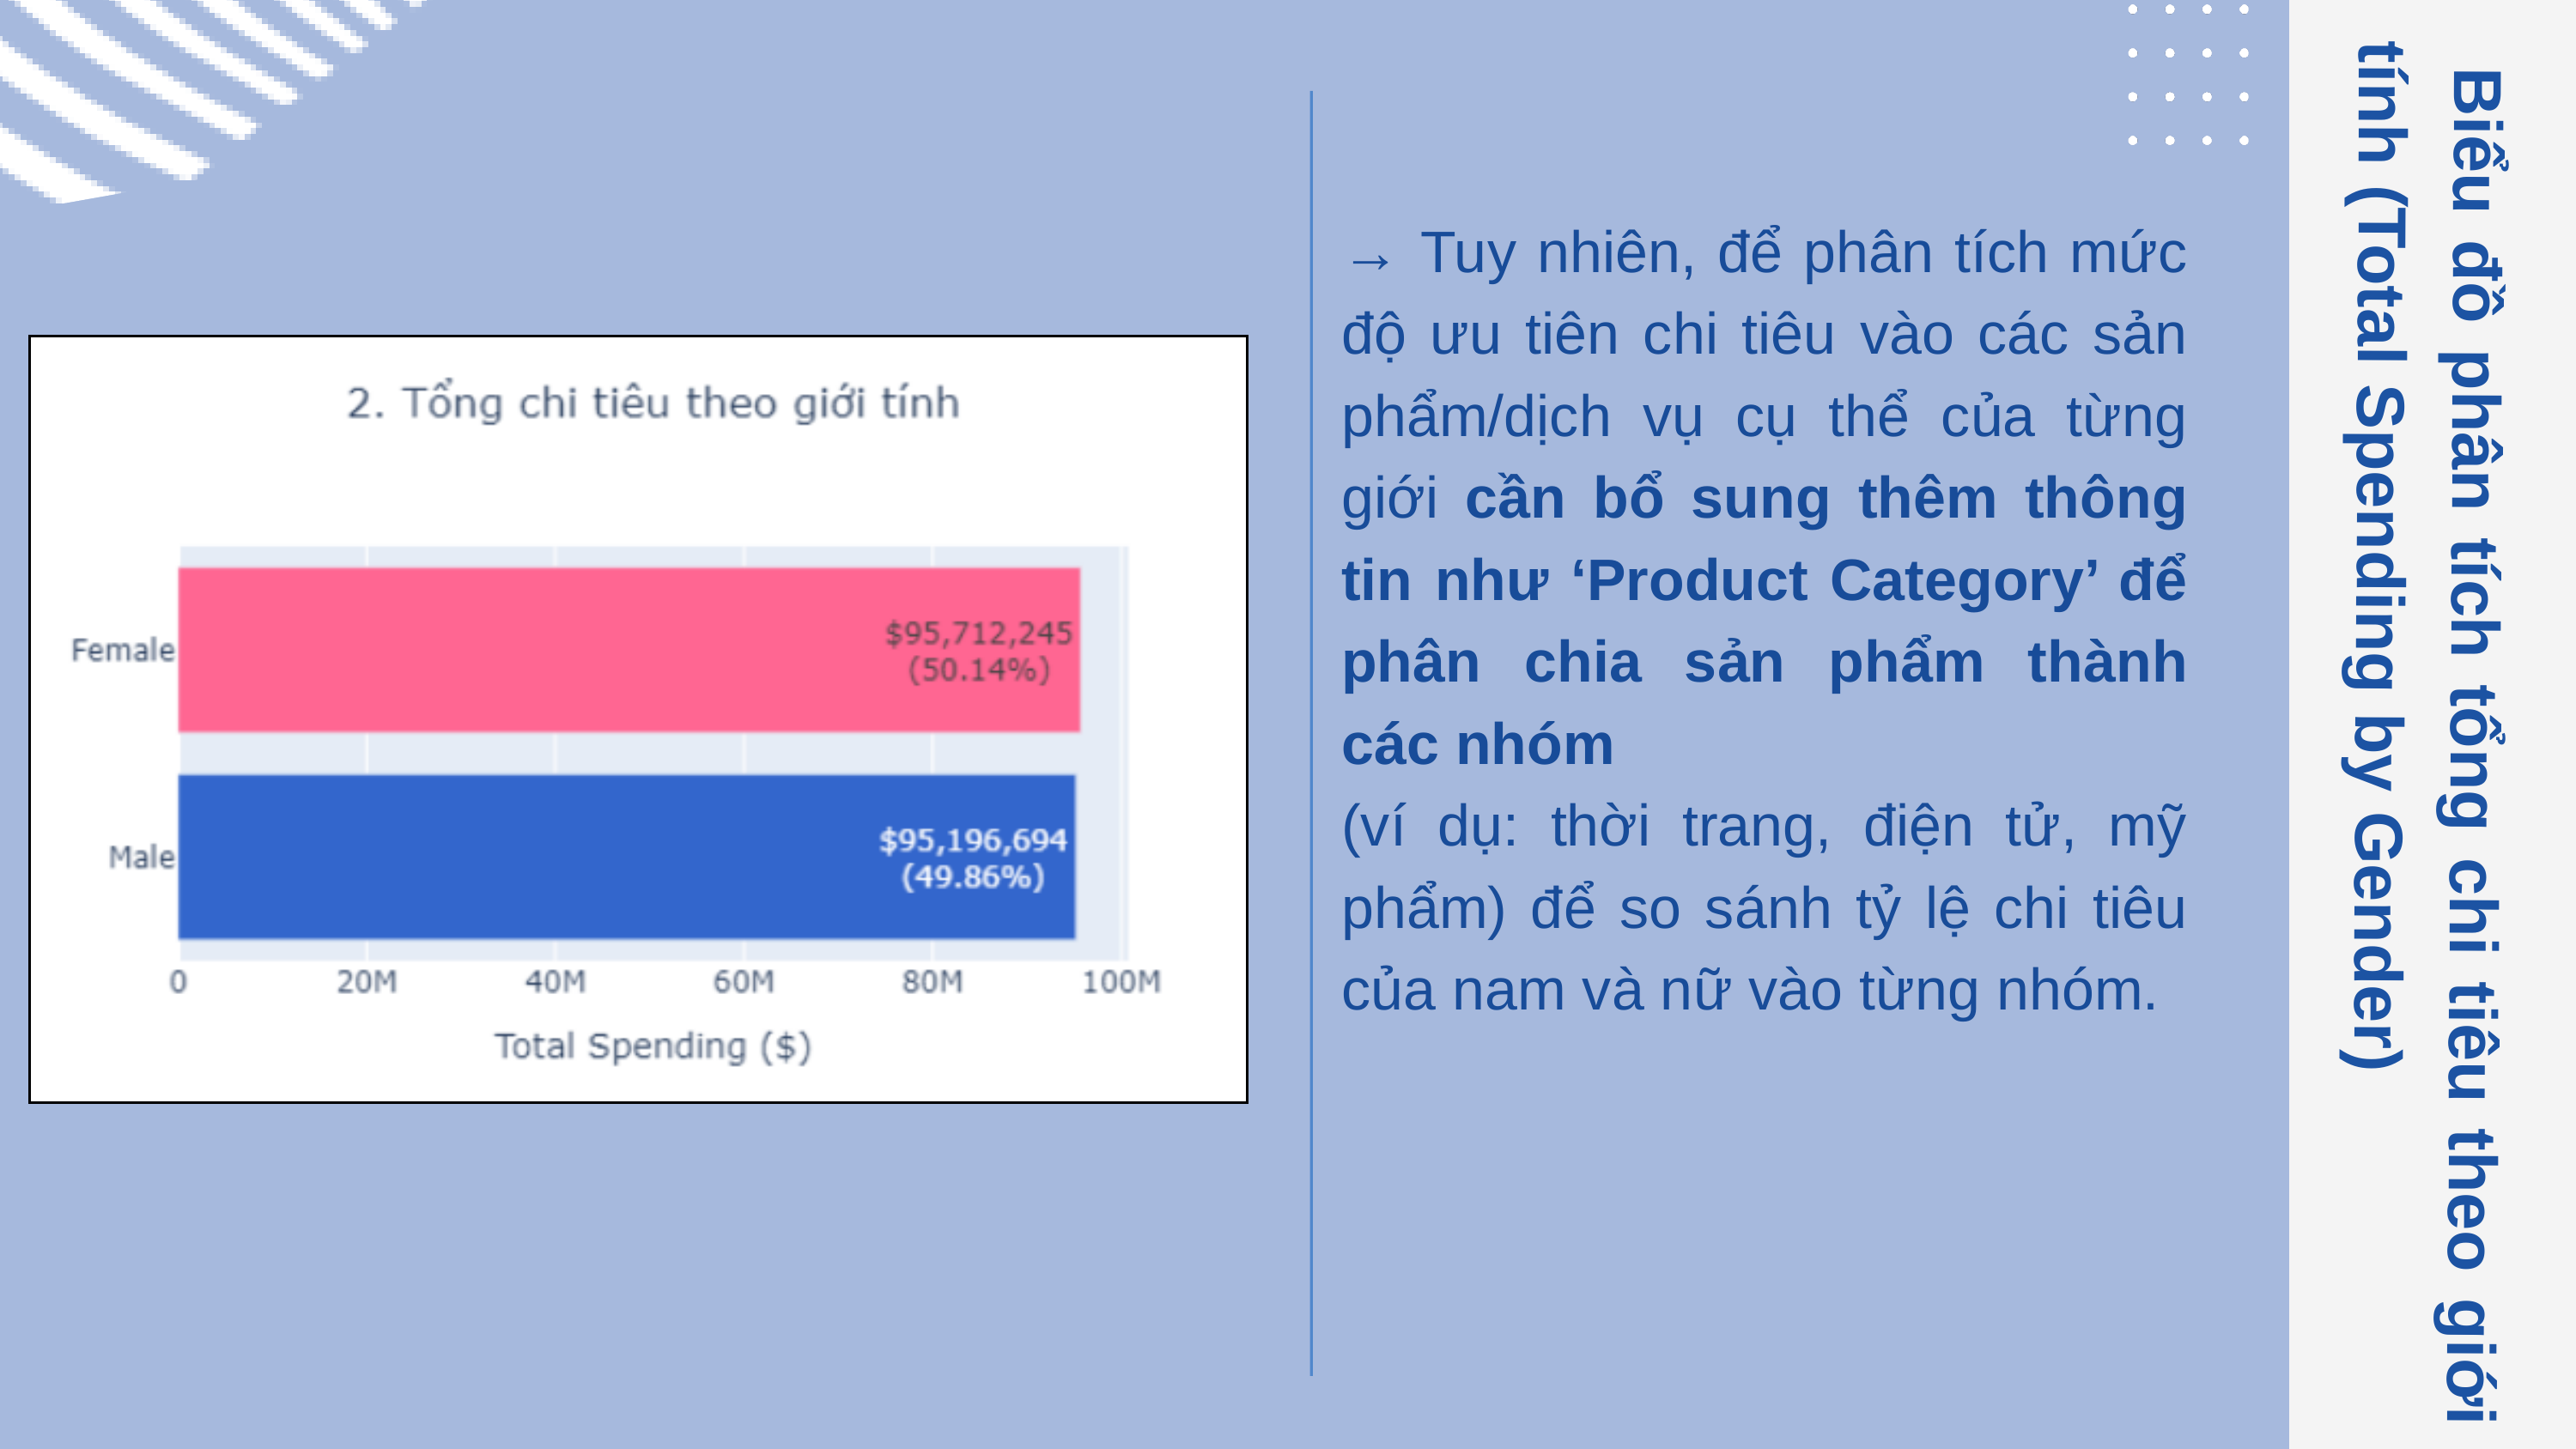

→ Tuy nhiên, để phân tích mức độ ưu tiên chi tiêu vào các sản phẩm/dịch vụ cụ thể của từng giới cần bổ sung thêm thông tin như ‘Product Category’ để phân chia sản phẩm thành các nhóm
(ví dụ: thời trang, điện tử, mỹ phẩm) để so sánh tỷ lệ chi tiêu của nam và nữ vào từng nhóm.

 Biểu đồ phân tích tổng chi tiêu theo giới tính (Total Spending by Gender)